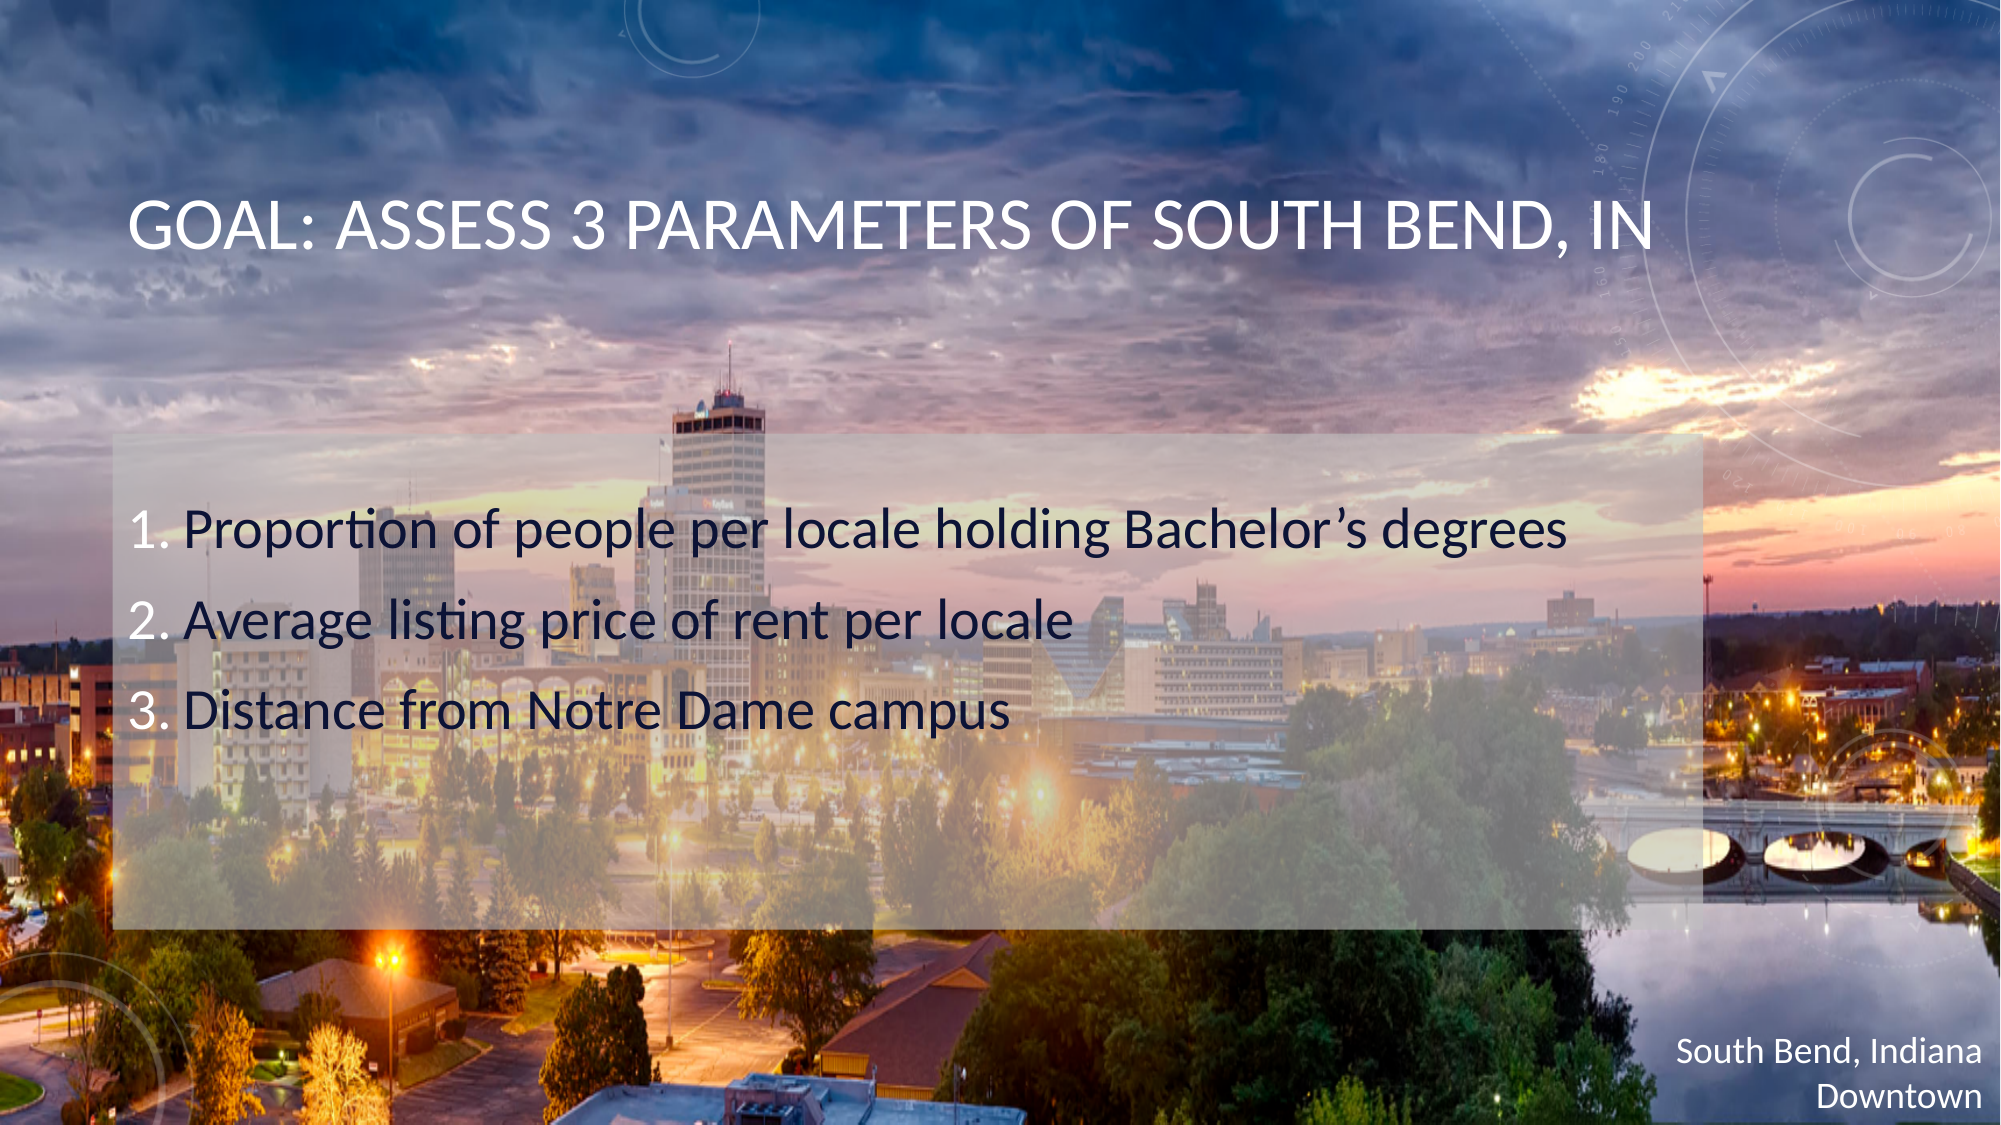

# Goal: assess 3 parameters of south bend, in
Proportion of people per locale holding Bachelor’s degrees
Average listing price of rent per locale
Distance from Notre Dame campus

South Bend, Indiana
Downtown